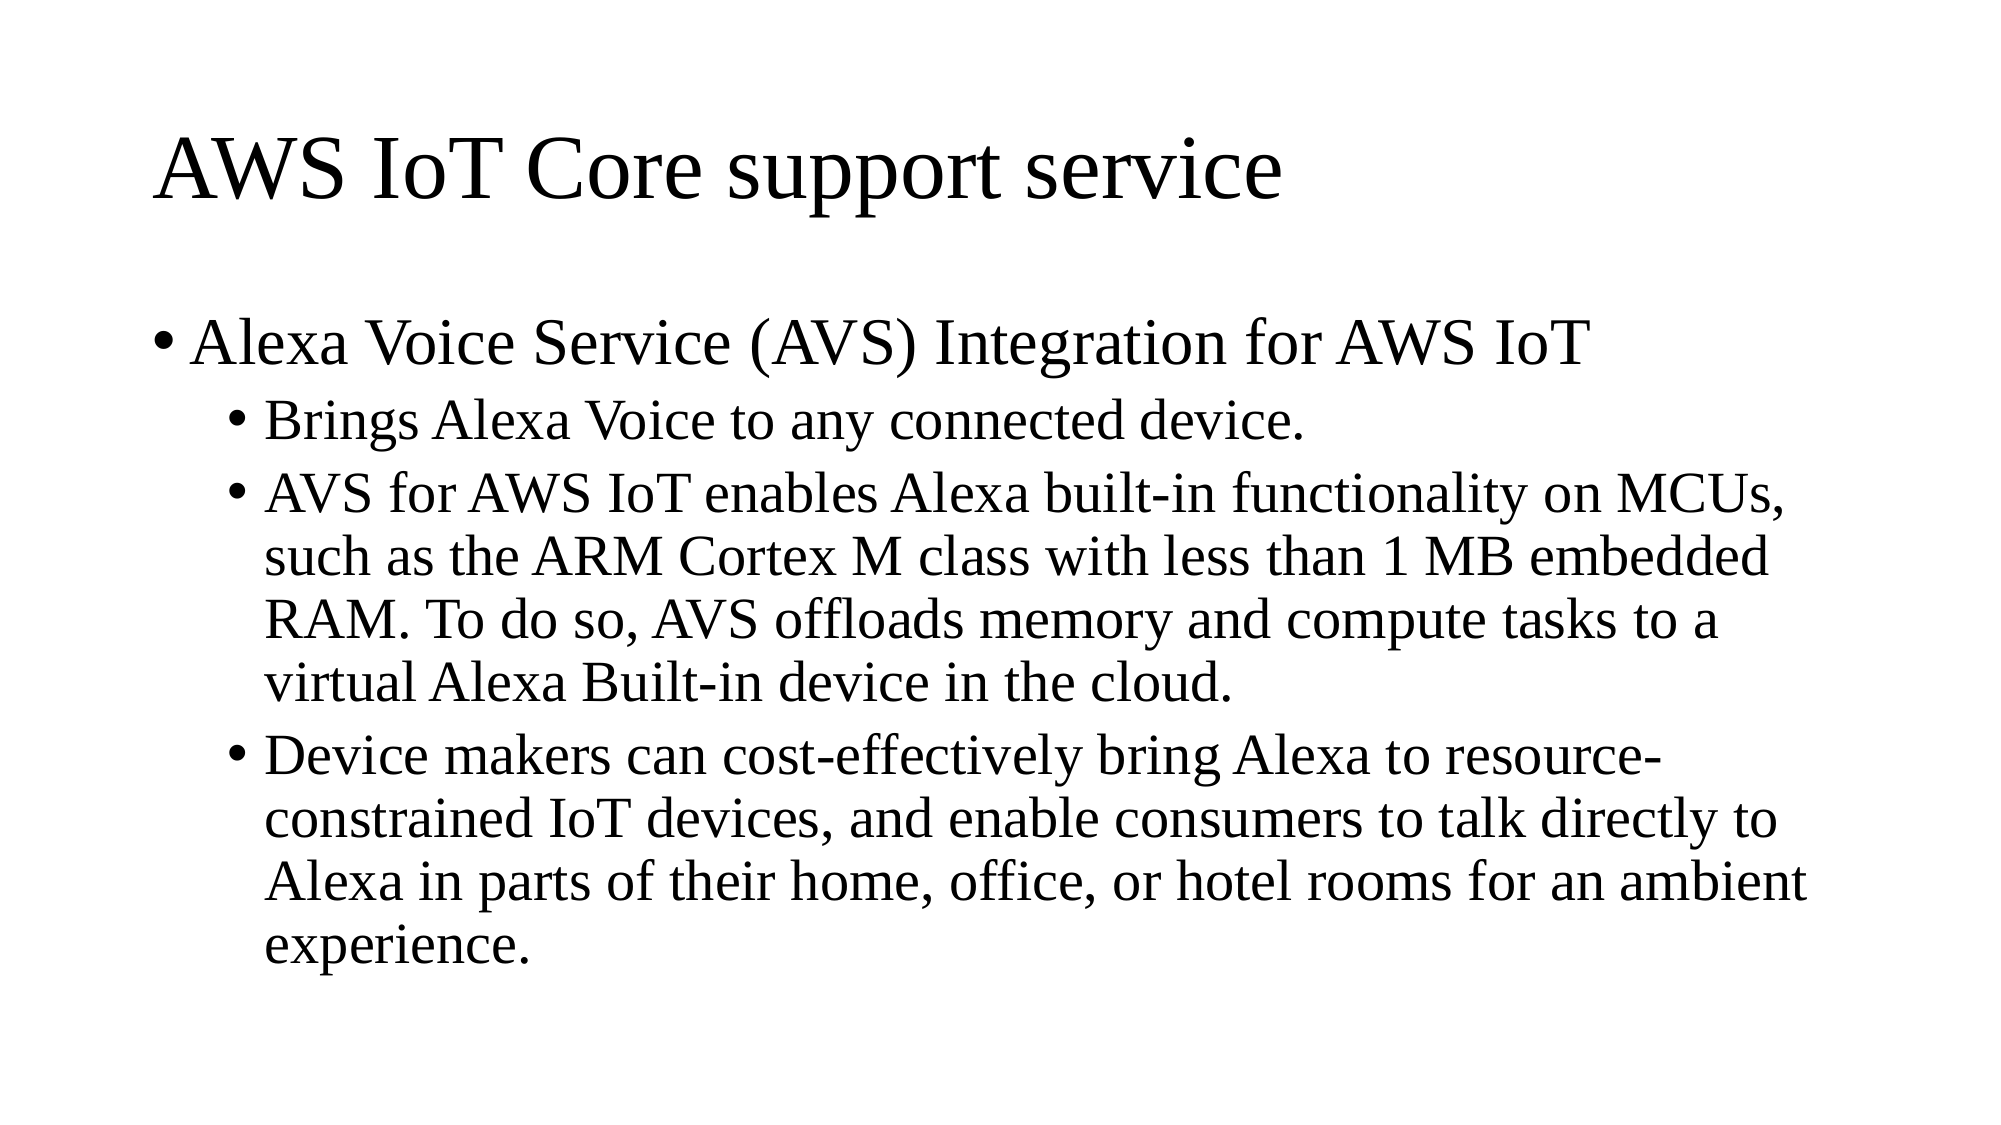

# AWS IoT Core support service
Alexa Voice Service (AVS) Integration for AWS IoT
Brings Alexa Voice to any connected device.
AVS for AWS IoT enables Alexa built-in functionality on MCUs, such as the ARM Cortex M class with less than 1 MB embedded RAM. To do so, AVS offloads memory and compute tasks to a virtual Alexa Built-in device in the cloud.
Device makers can cost-effectively bring Alexa to resource-constrained IoT devices, and enable consumers to talk directly to Alexa in parts of their home, office, or hotel rooms for an ambient experience.